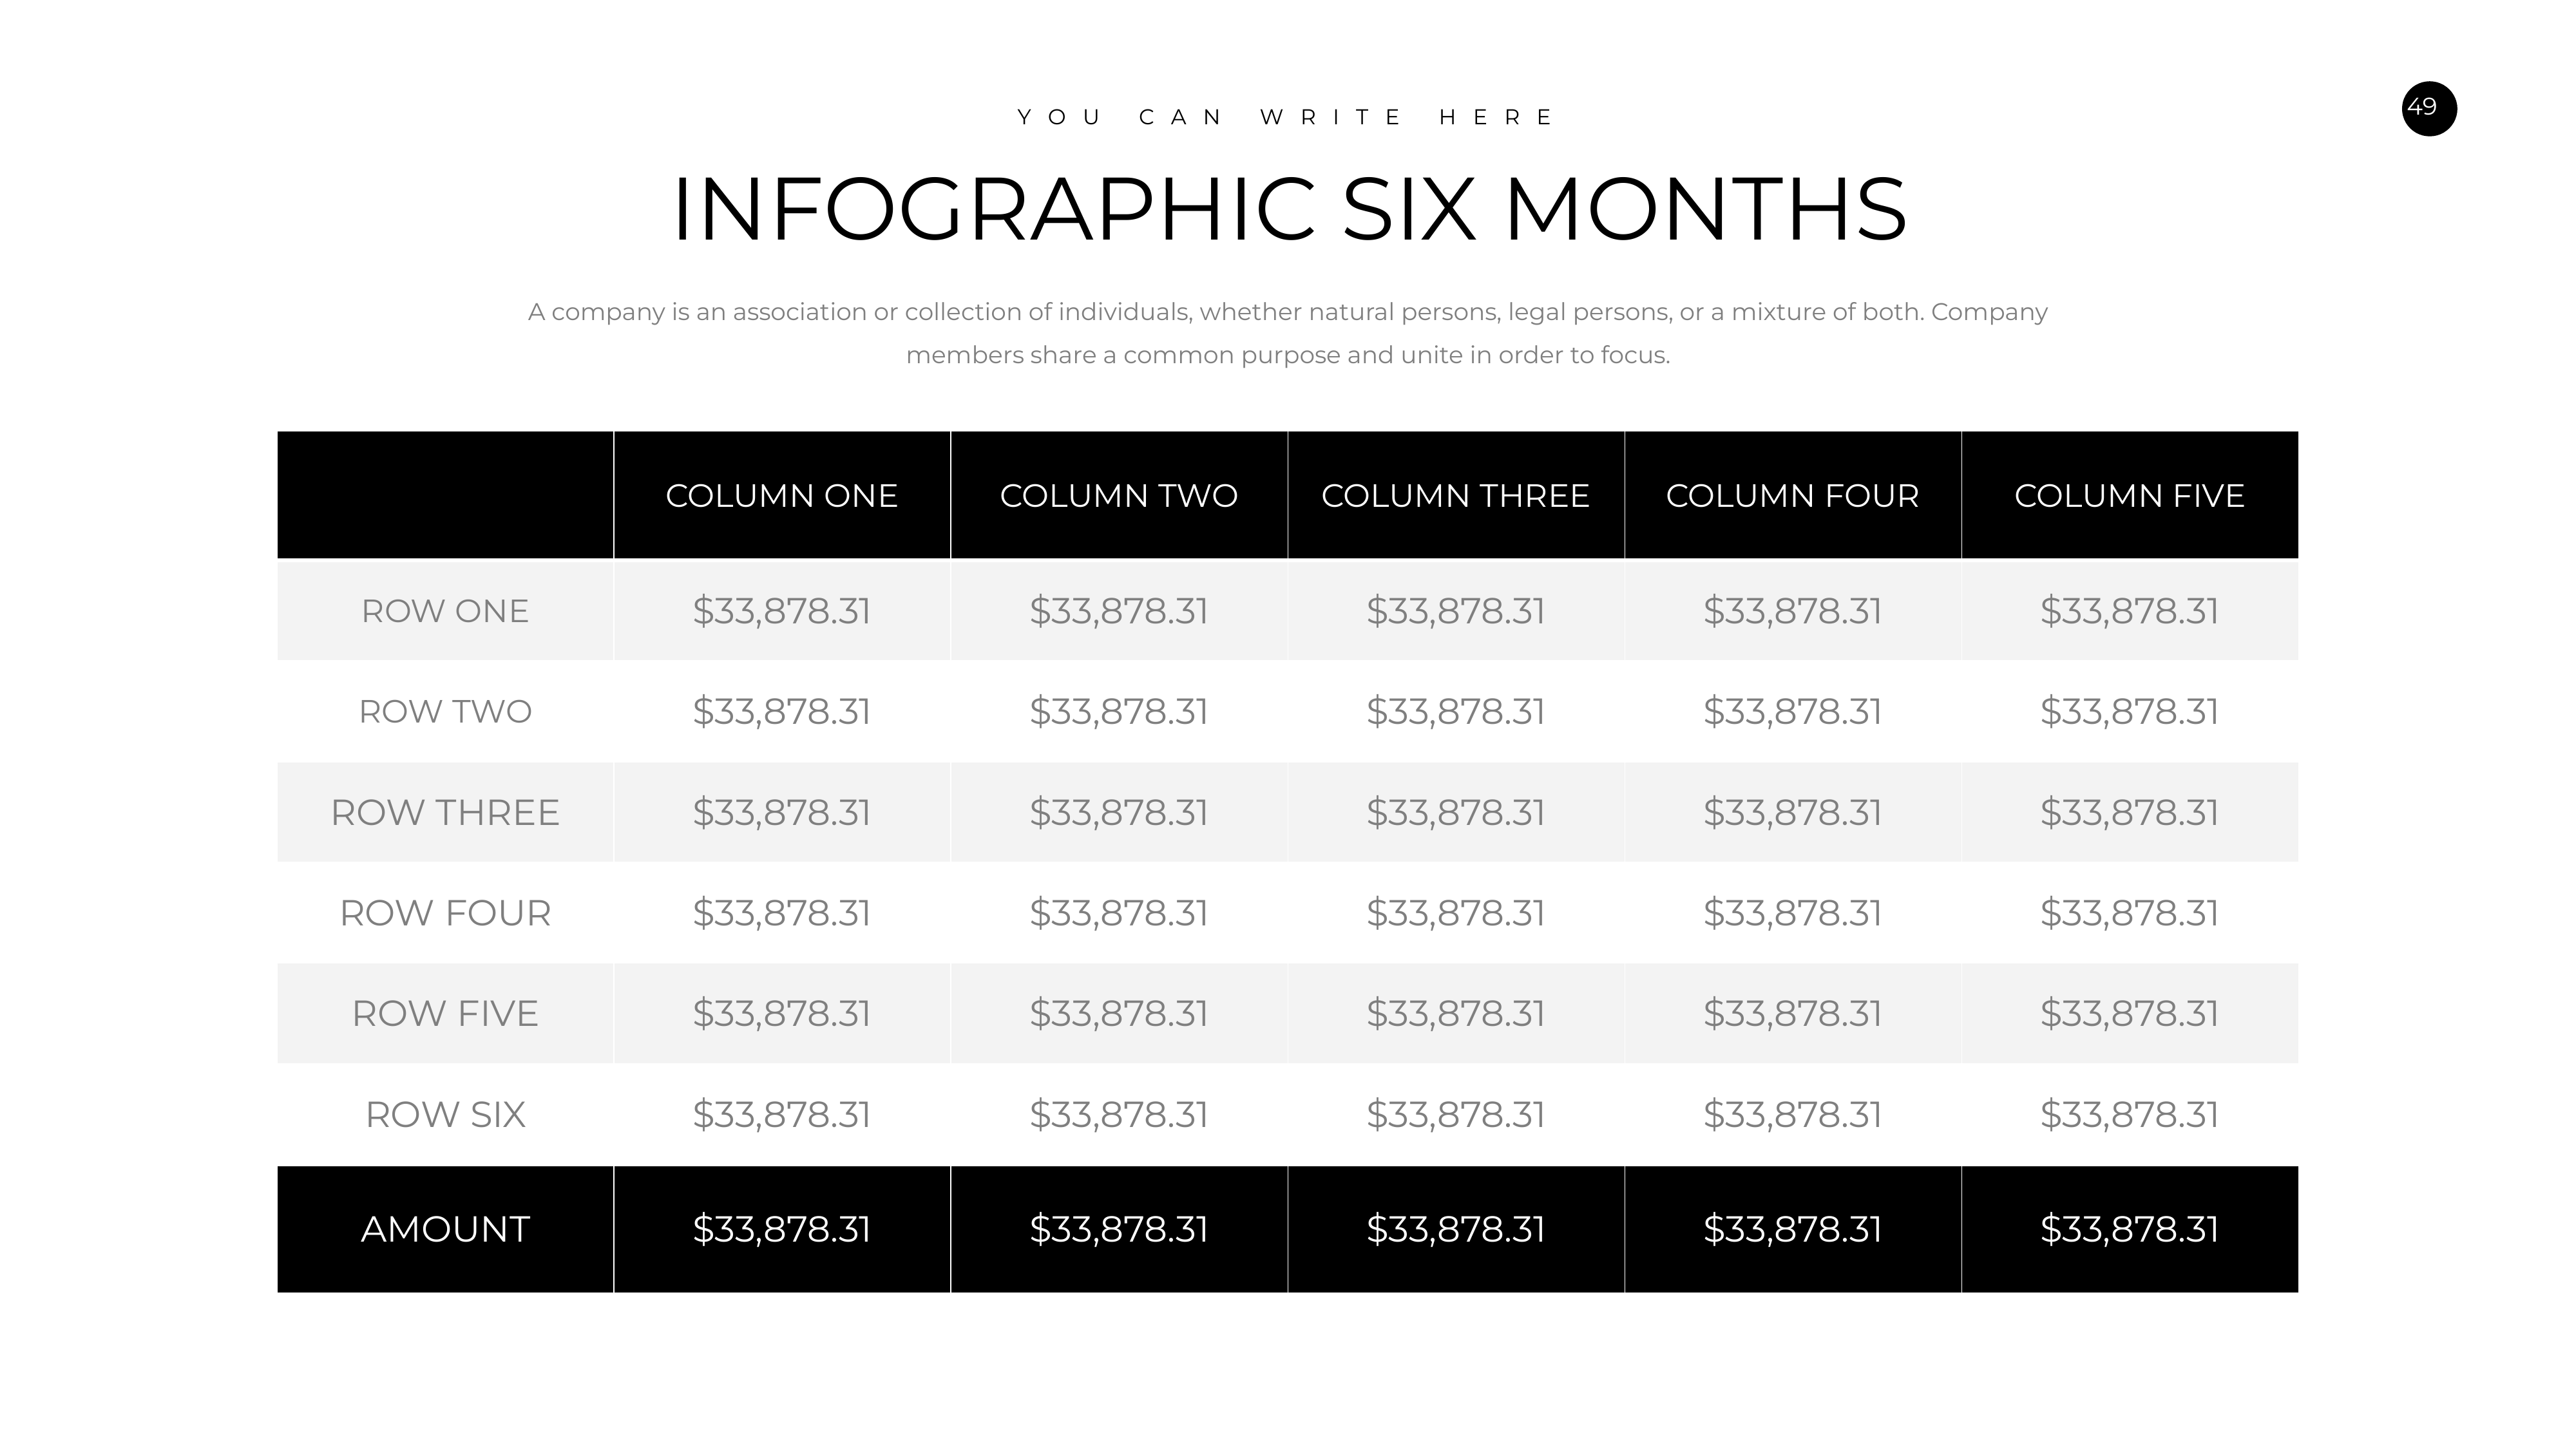

Y   O   U       C   A   N       W   R   I   T   E       H   E   R   E

INFOGRAPHIC SIX MONTHS
A company is an association or collection of individuals, whether natural persons, legal persons, or a mixture of both. Company members share a common purpose and unite in order to focus.
|  | COLUMN ONE | COLUMN TWO | COLUMN THREE | COLUMN FOUR | COLUMN FIVE |
| --- | --- | --- | --- | --- | --- |
| ROW ONE | $33,878.31 | $33,878.31 | $33,878.31 | $33,878.31 | $33,878.31 |
| ROW TWO | $33,878.31 | $33,878.31 | $33,878.31 | $33,878.31 | $33,878.31 |
| ROW THREE | $33,878.31 | $33,878.31 | $33,878.31 | $33,878.31 | $33,878.31 |
| ROW FOUR | $33,878.31 | $33,878.31 | $33,878.31 | $33,878.31 | $33,878.31 |
| ROW FIVE | $33,878.31 | $33,878.31 | $33,878.31 | $33,878.31 | $33,878.31 |
| ROW SIX | $33,878.31 | $33,878.31 | $33,878.31 | $33,878.31 | $33,878.31 |
| AMOUNT | $33,878.31 | $33,878.31 | $33,878.31 | $33,878.31 | $33,878.31 |